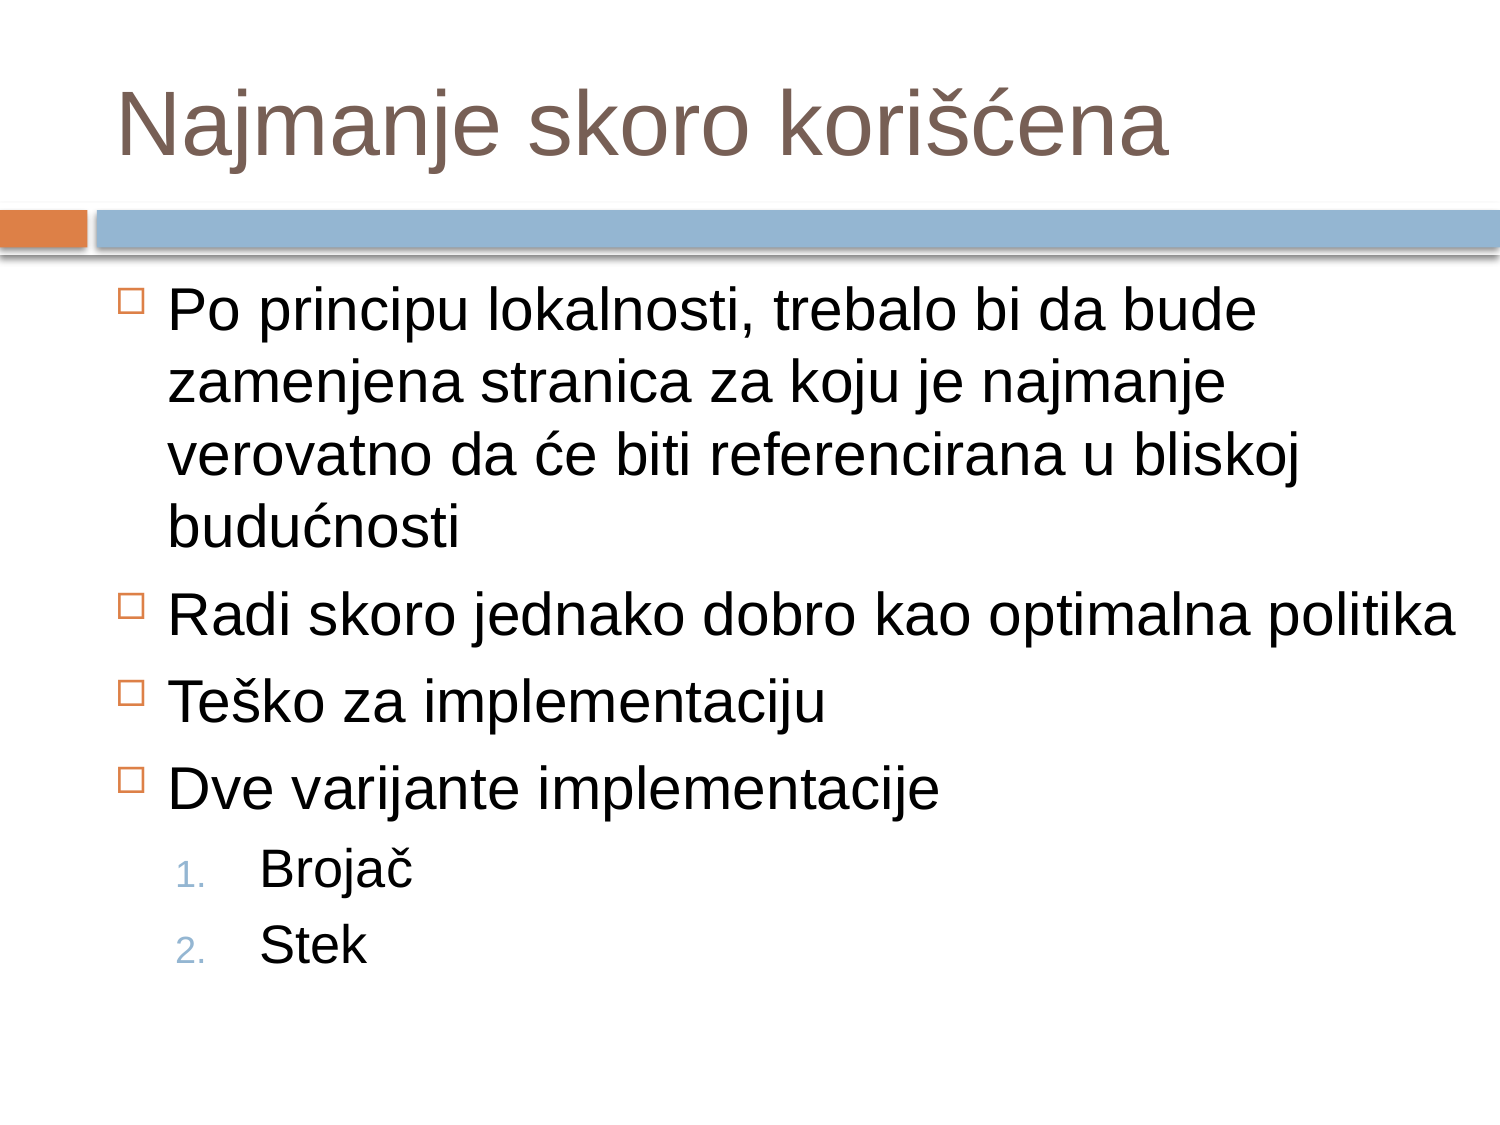

# Najmanje skoro korišćena
Po principu lokalnosti, trebalo bi da bude zamenjena stranica za koju je najmanje verovatno da će biti referencirana u bliskoj budućnosti
Radi skoro jednako dobro kao optimalna politika
Teško za implementaciju
Dve varijante implementacije
Brojač
Stek